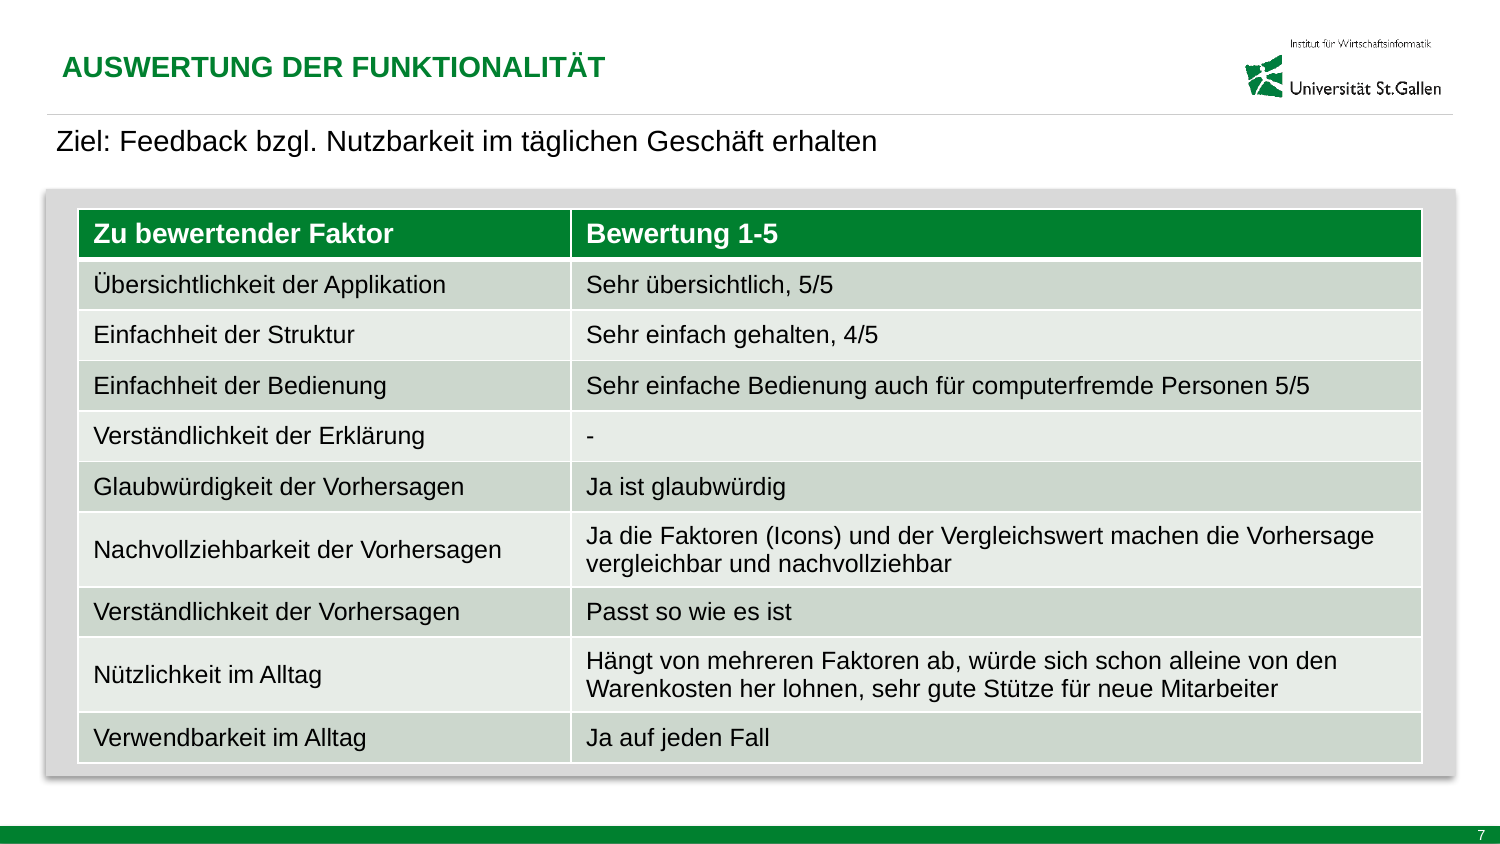

AUSWERTUNG DER FUNKTIONALITÄT

Ziel: Feedback bzgl. Nutzbarkeit im täglichen Geschäft erhalten

| Zu bewertender Faktor | Bewertung 1-5 |
| --- | --- |
| Übersichtlichkeit der Applikation | Sehr übersichtlich, 5/5 |
| Einfachheit der Struktur | Sehr einfach gehalten, 4/5 |
| Einfachheit der Bedienung | Sehr einfache Bedienung auch für computerfremde Personen 5/5 |
| Verständlichkeit der Erklärung | - |
| Glaubwürdigkeit der Vorhersagen | Ja ist glaubwürdig |
| Nachvollziehbarkeit der Vorhersagen | Ja die Faktoren (Icons) und der Vergleichswert machen die Vorhersage vergleichbar und nachvollziehbar |
| Verständlichkeit der Vorhersagen | Passt so wie es ist |
| Nützlichkeit im Alltag | Hängt von mehreren Faktoren ab, würde sich schon alleine von den Warenkosten her lohnen, sehr gute Stütze für neue Mitarbeiter |
| Verwendbarkeit im Alltag | Ja auf jeden Fall |